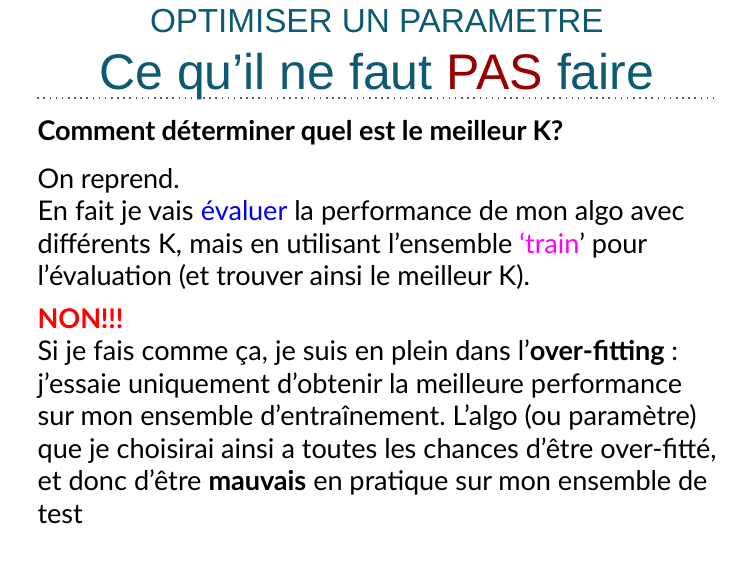

# OPTIMISER UN PARAMETRE
Ce qu’il ne faut PAS faire
Comment déterminer quel est le meilleur K?

On reprend.
En fait je vais évaluer la performance de mon algo avec différents K, mais en utilisant l’ensemble ‘train’ pour l’évaluation (et trouver ainsi le meilleur K).

NON!!!
Si je fais comme ça, je suis en plein dans l’over-fitting : j’essaie uniquement d’obtenir la meilleure performance sur mon ensemble d’entraînement. L’algo (ou paramètre) que je choisirai ainsi a toutes les chances d’être over-fitté, et donc d’être mauvais en pratique sur mon ensemble de test